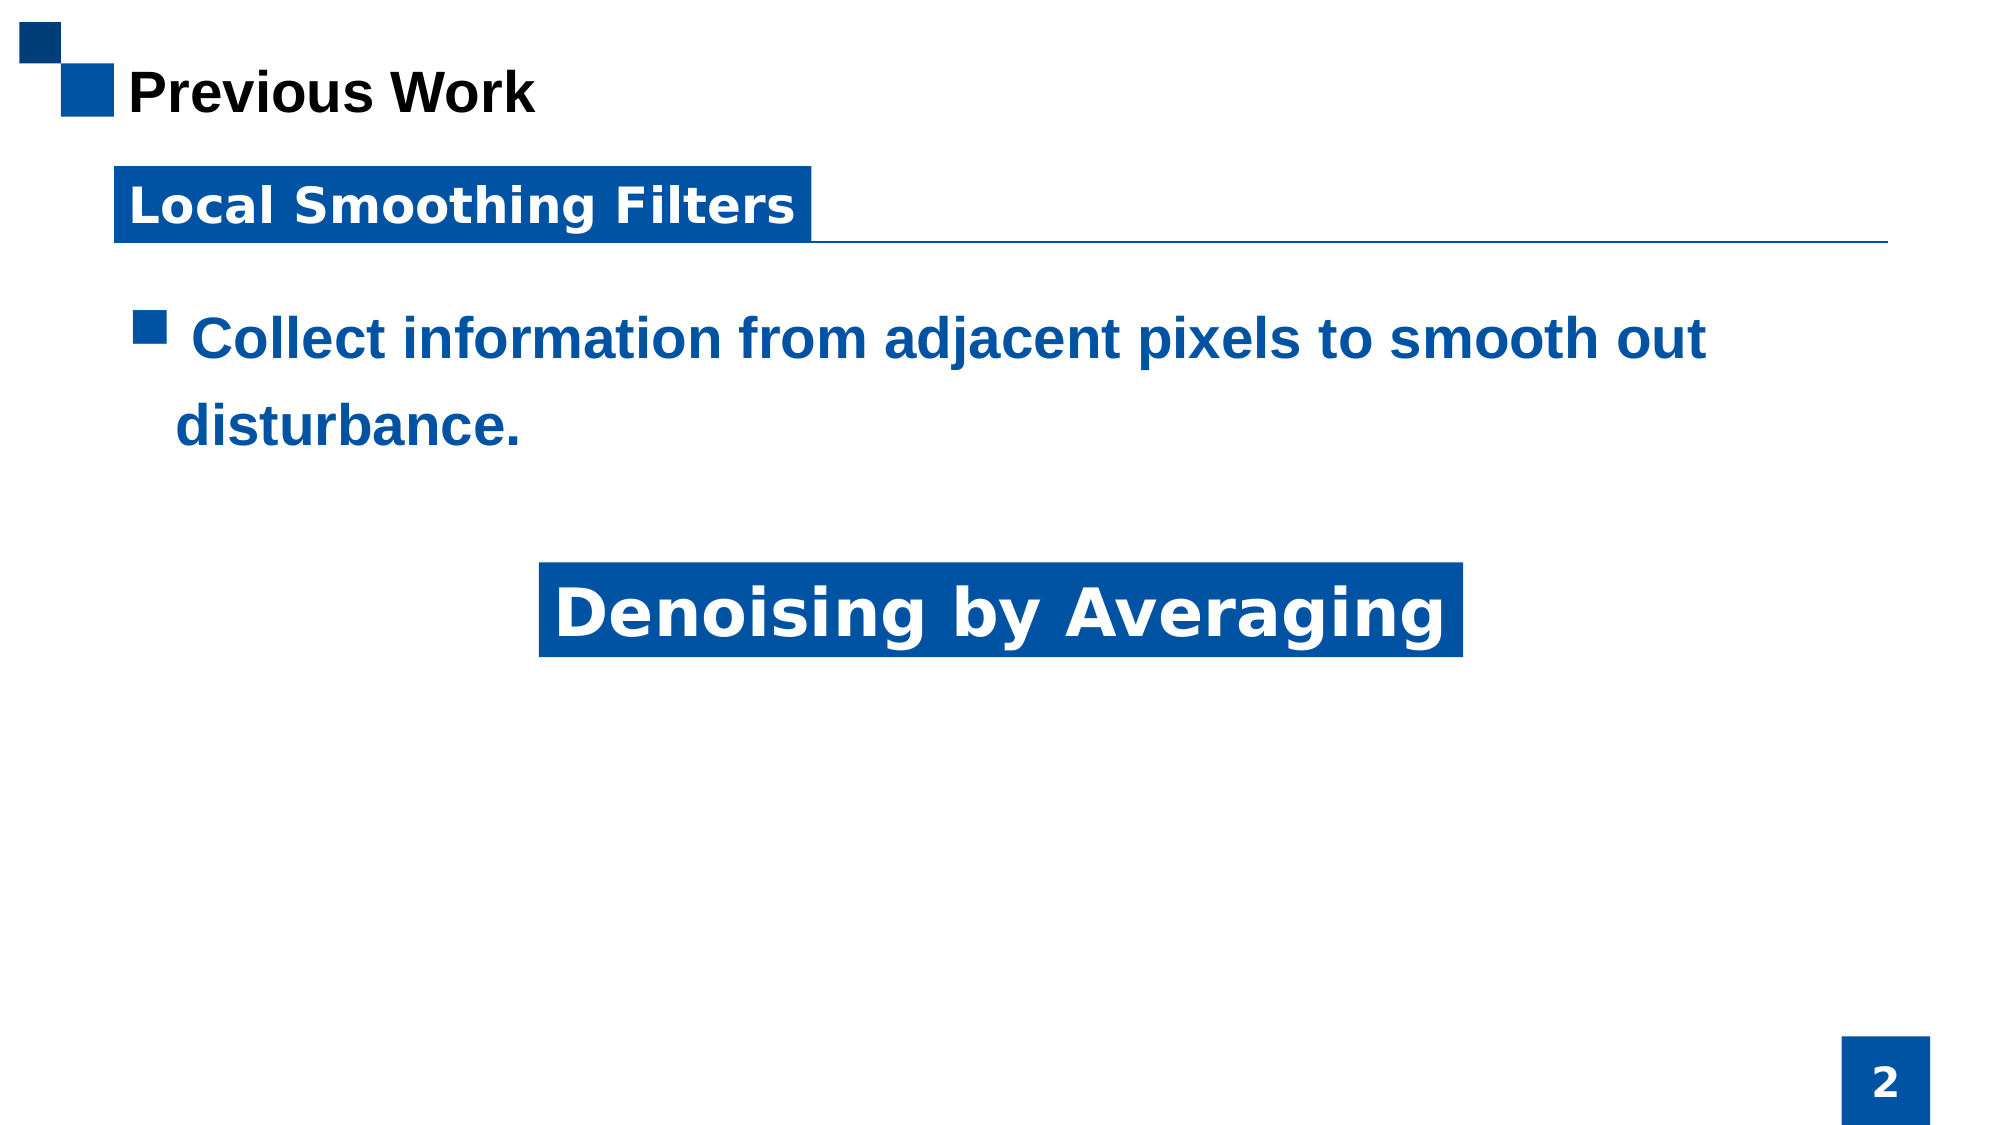

Previous Work
Local Smoothing Filters
 Collect information from adjacent pixels to smooth out disturbance.
Denoising by Averaging
2